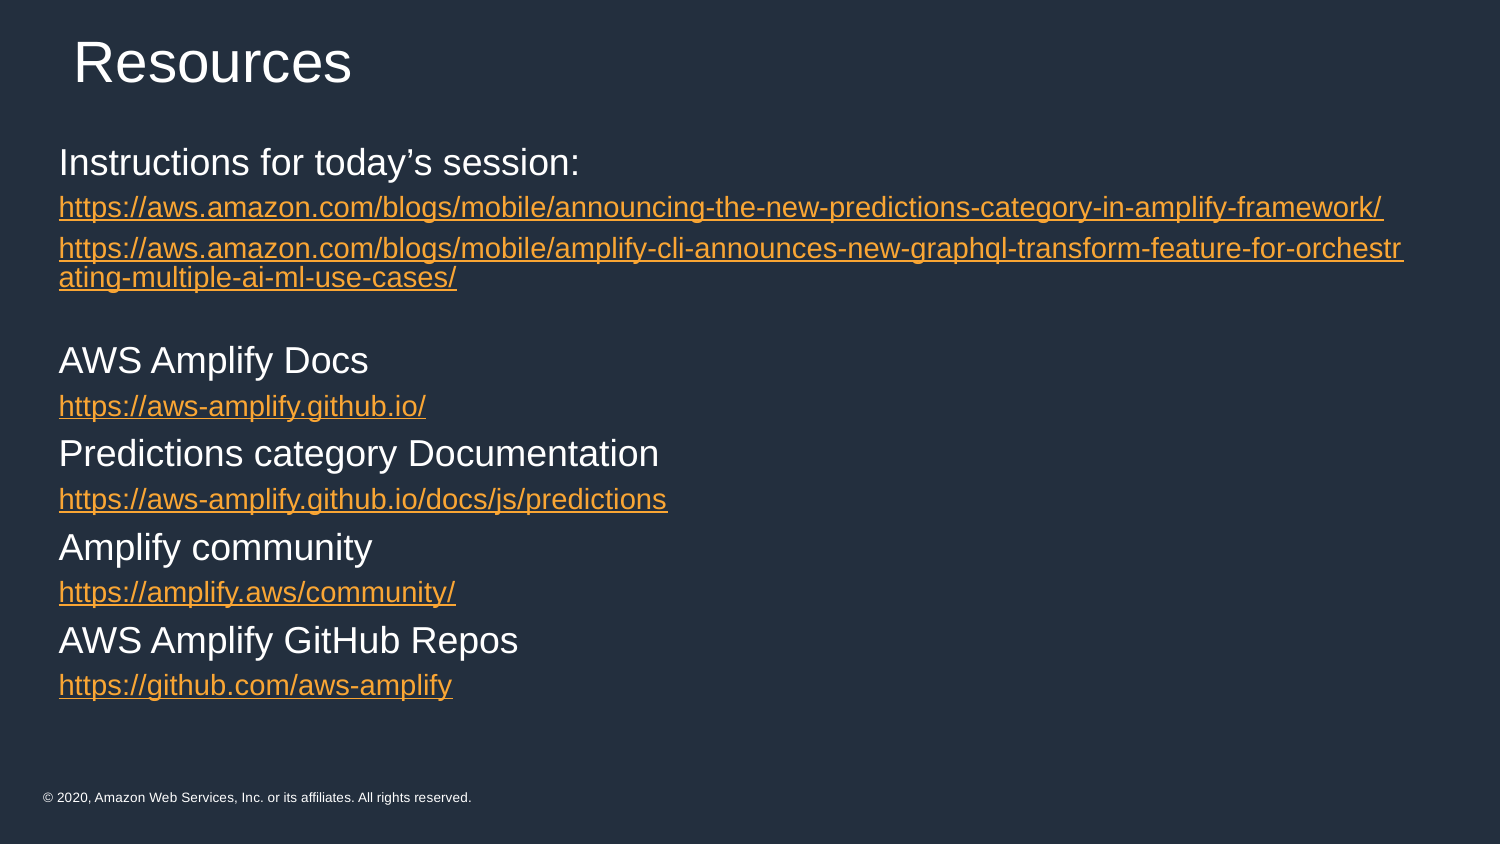

# Resources
Instructions for today’s session:
https://aws.amazon.com/blogs/mobile/announcing-the-new-predictions-category-in-amplify-framework/
https://aws.amazon.com/blogs/mobile/amplify-cli-announces-new-graphql-transform-feature-for-orchestrating-multiple-ai-ml-use-cases/
AWS Amplify Docs
https://aws-amplify.github.io/
Predictions category Documentation
https://aws-amplify.github.io/docs/js/predictions
Amplify community
https://amplify.aws/community/
AWS Amplify GitHub Repos
https://github.com/aws-amplify